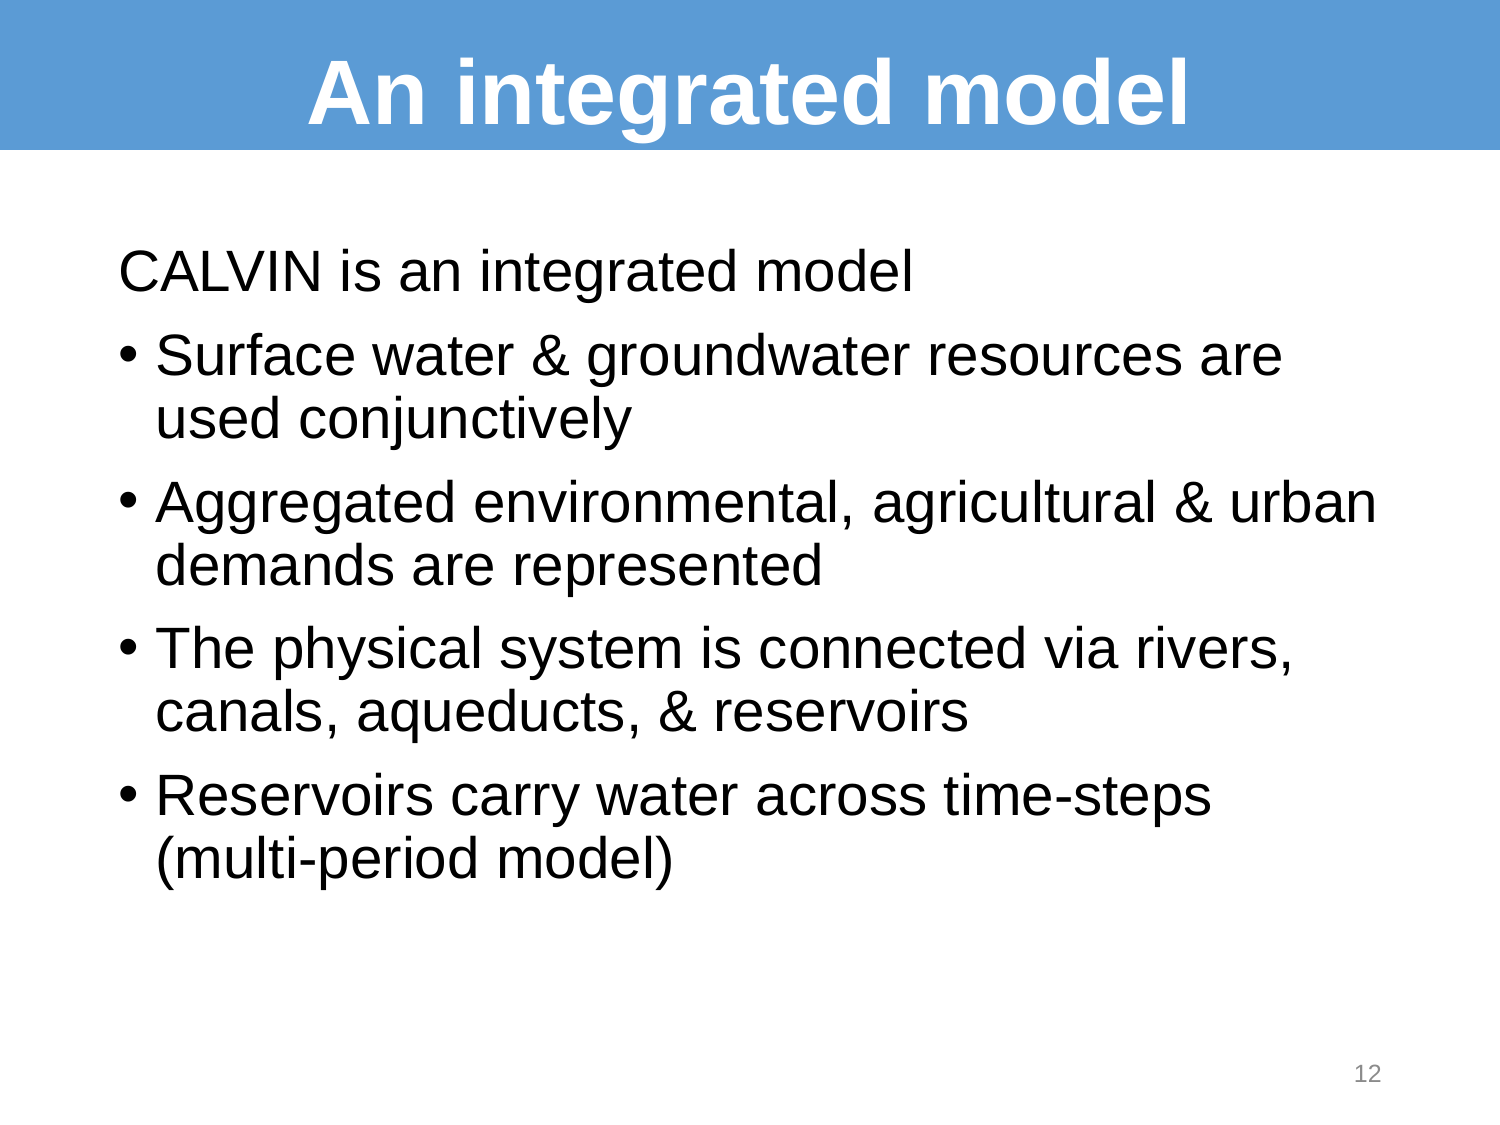

# An integrated model
CALVIN is an integrated model
Surface water & groundwater resources are used conjunctively
Aggregated environmental, agricultural & urban demands are represented
The physical system is connected via rivers, canals, aqueducts, & reservoirs
Reservoirs carry water across time-steps (multi-period model)
12